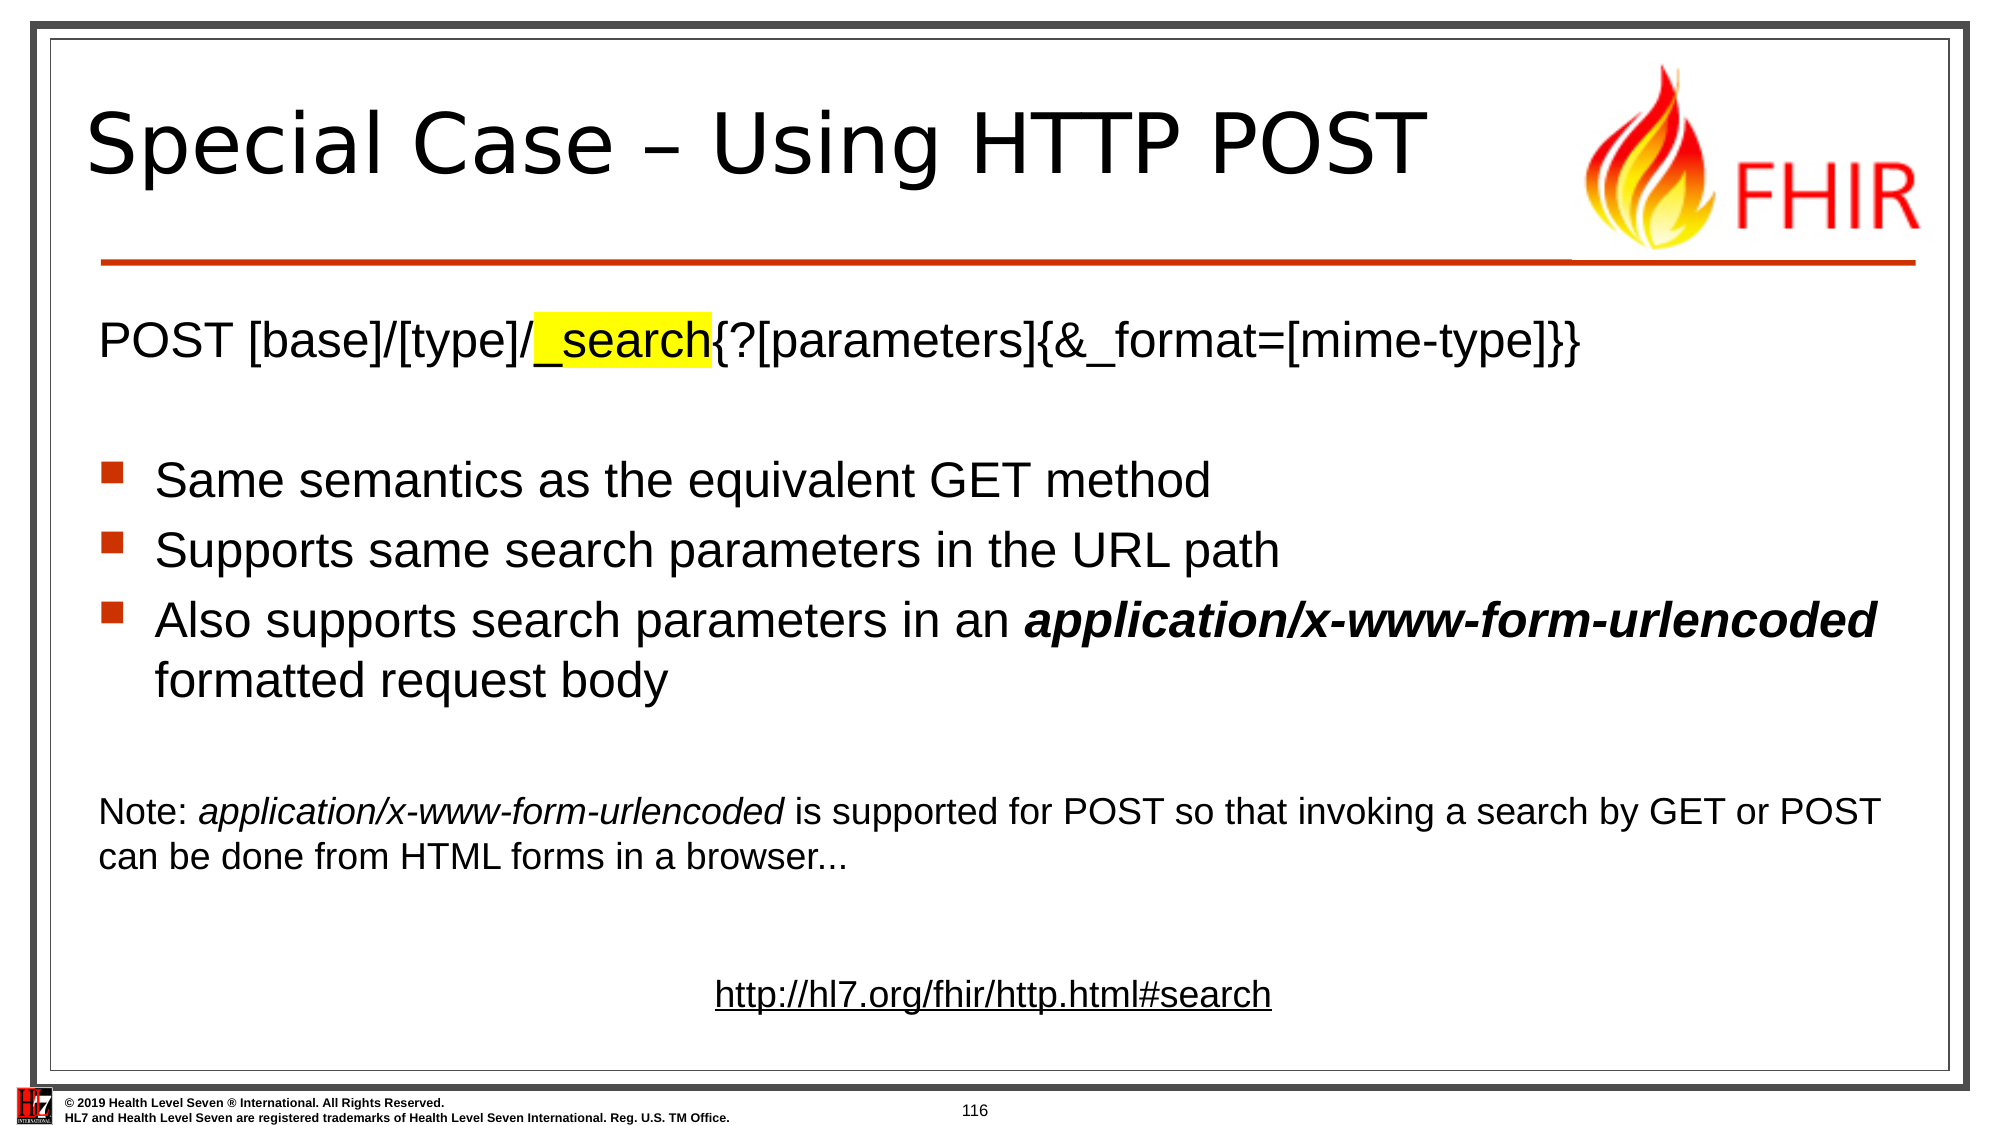

# Special Case – Using HTTP POST
POST [base]/[type]/_search{?[parameters]{&_format=[mime-type]}}

Same semantics as the equivalent GET method
Supports same search parameters in the URL path
Also supports search parameters in an application/x-www-form-urlencoded formatted request body

Note: application/x-www-form-urlencoded is supported for POST so that invoking a search by GET or POST can be done from HTML forms in a browser...

http://hl7.org/fhir/http.html#search